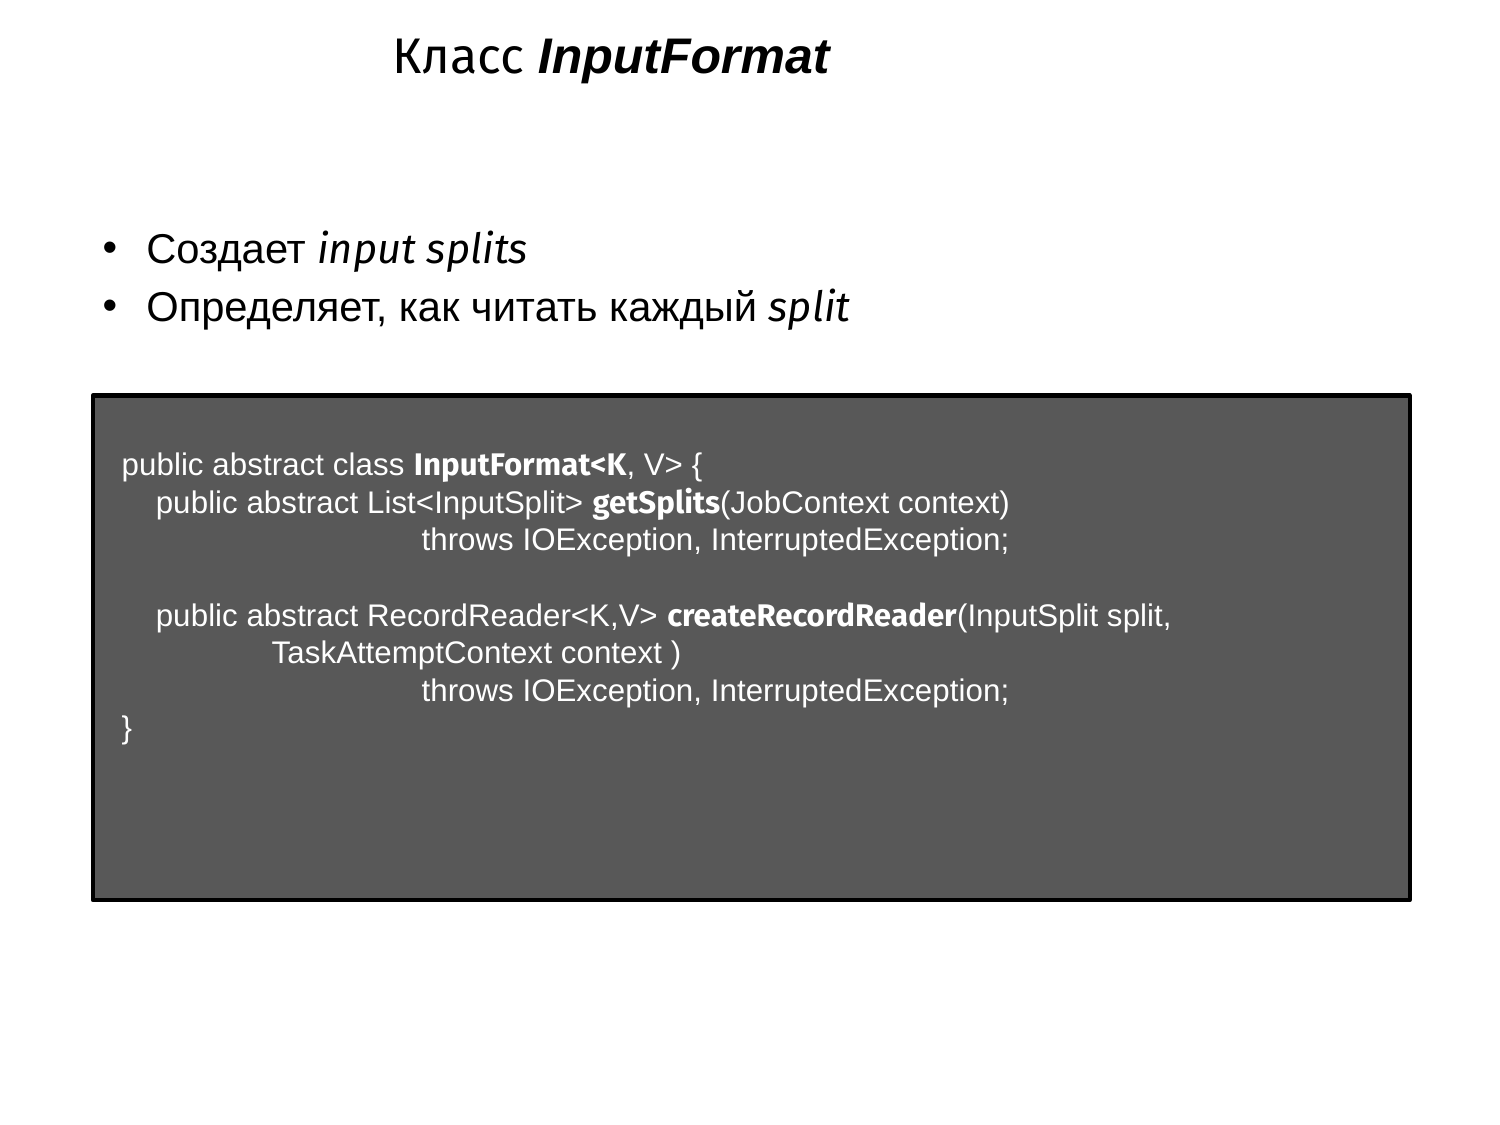

# Класс InputFormat
Создает input splits
Определяет, как читать каждый split

public abstract class InputFormat<K, V> {
public abstract List<InputSplit> getSplits(JobContext context)  throws IOException, InterruptedException;

public abstract RecordReader<K,V> createRecordReader(InputSplit split,
TaskAttemptContext context )
throws IOException, InterruptedException;
}